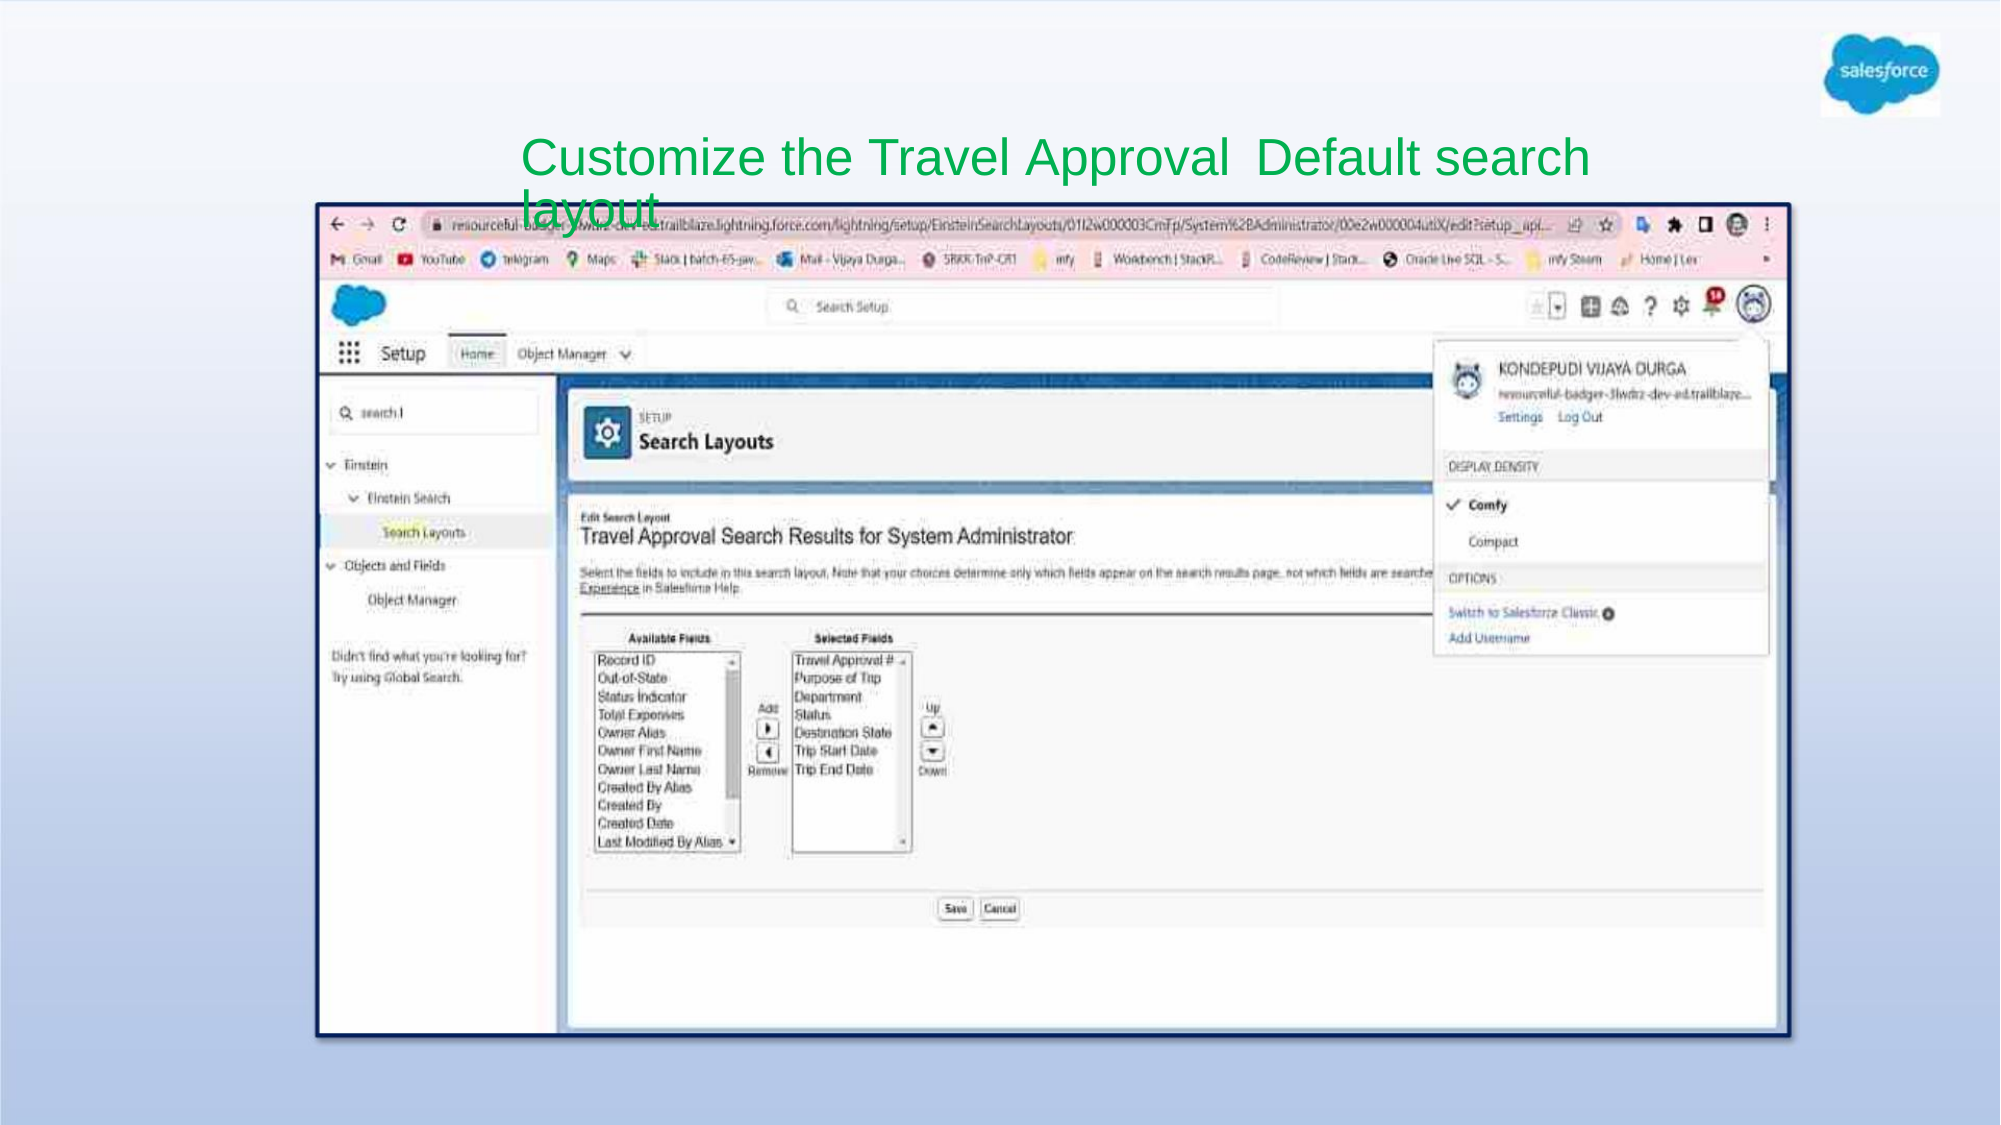

Customize the Travel Approval Default search layout